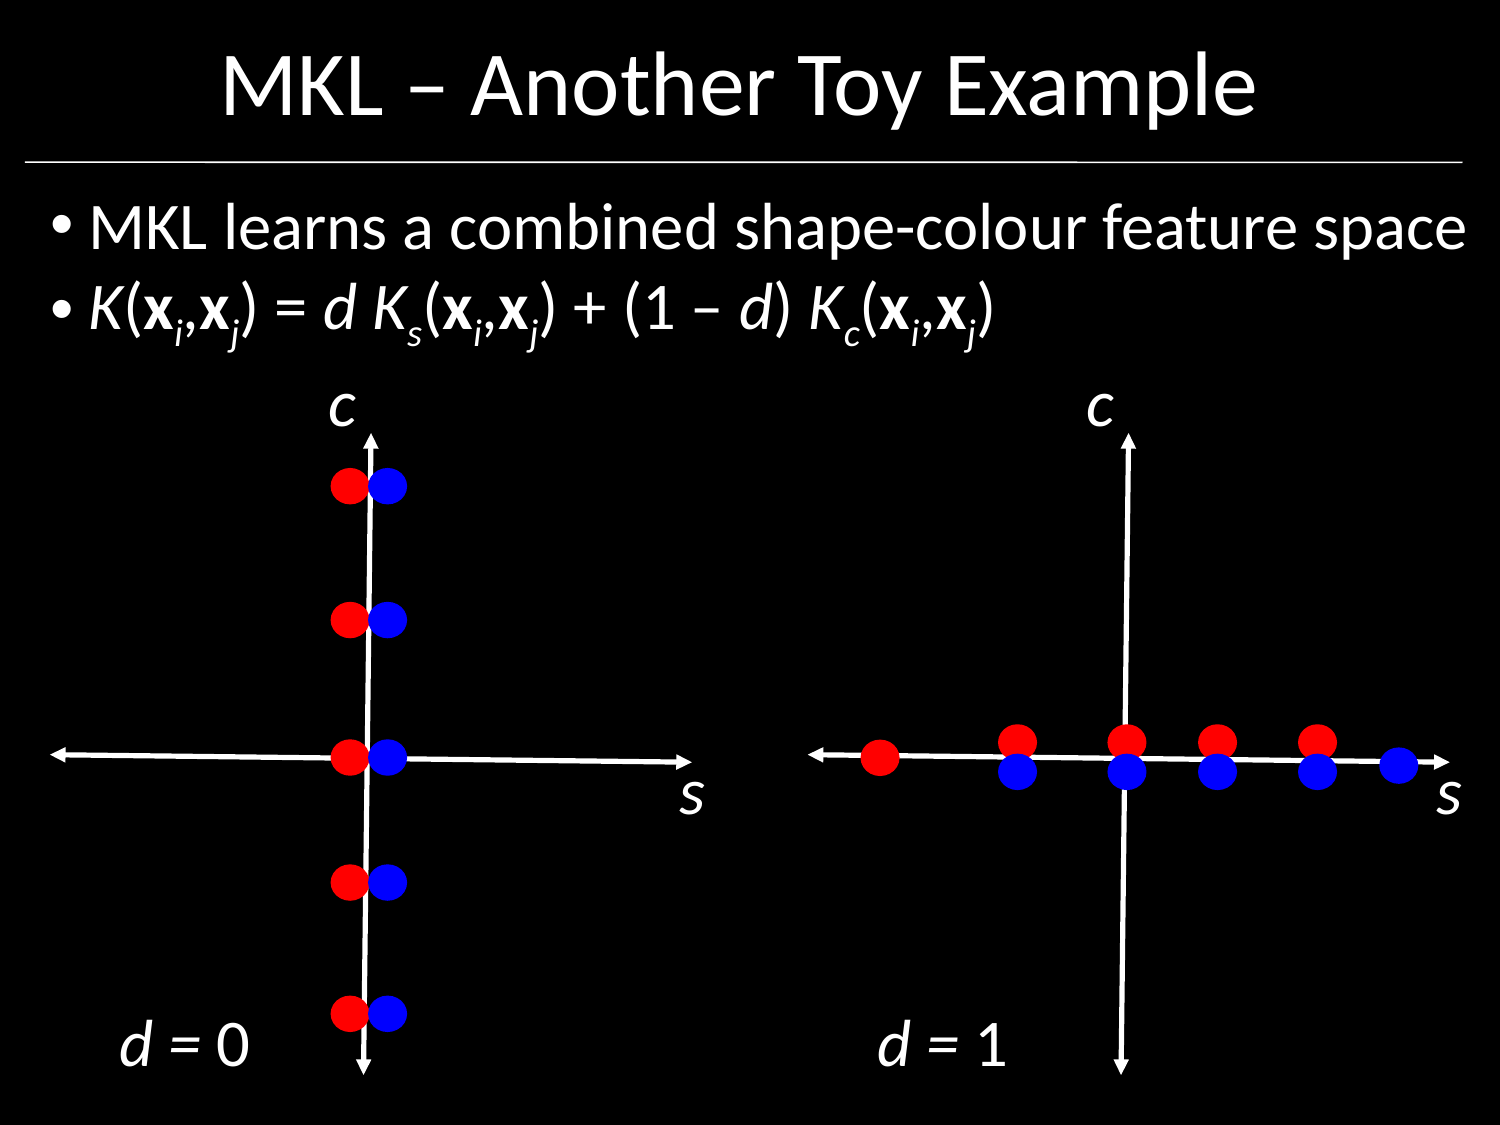

# MKL – Another Toy Example

 MKL learns a combined shape-colour feature space
 K(xi,xj) = d Ks(xi,xj) + (1 – d) Kc(xi,xj)
c
c

s
s

d = 0
d = 1